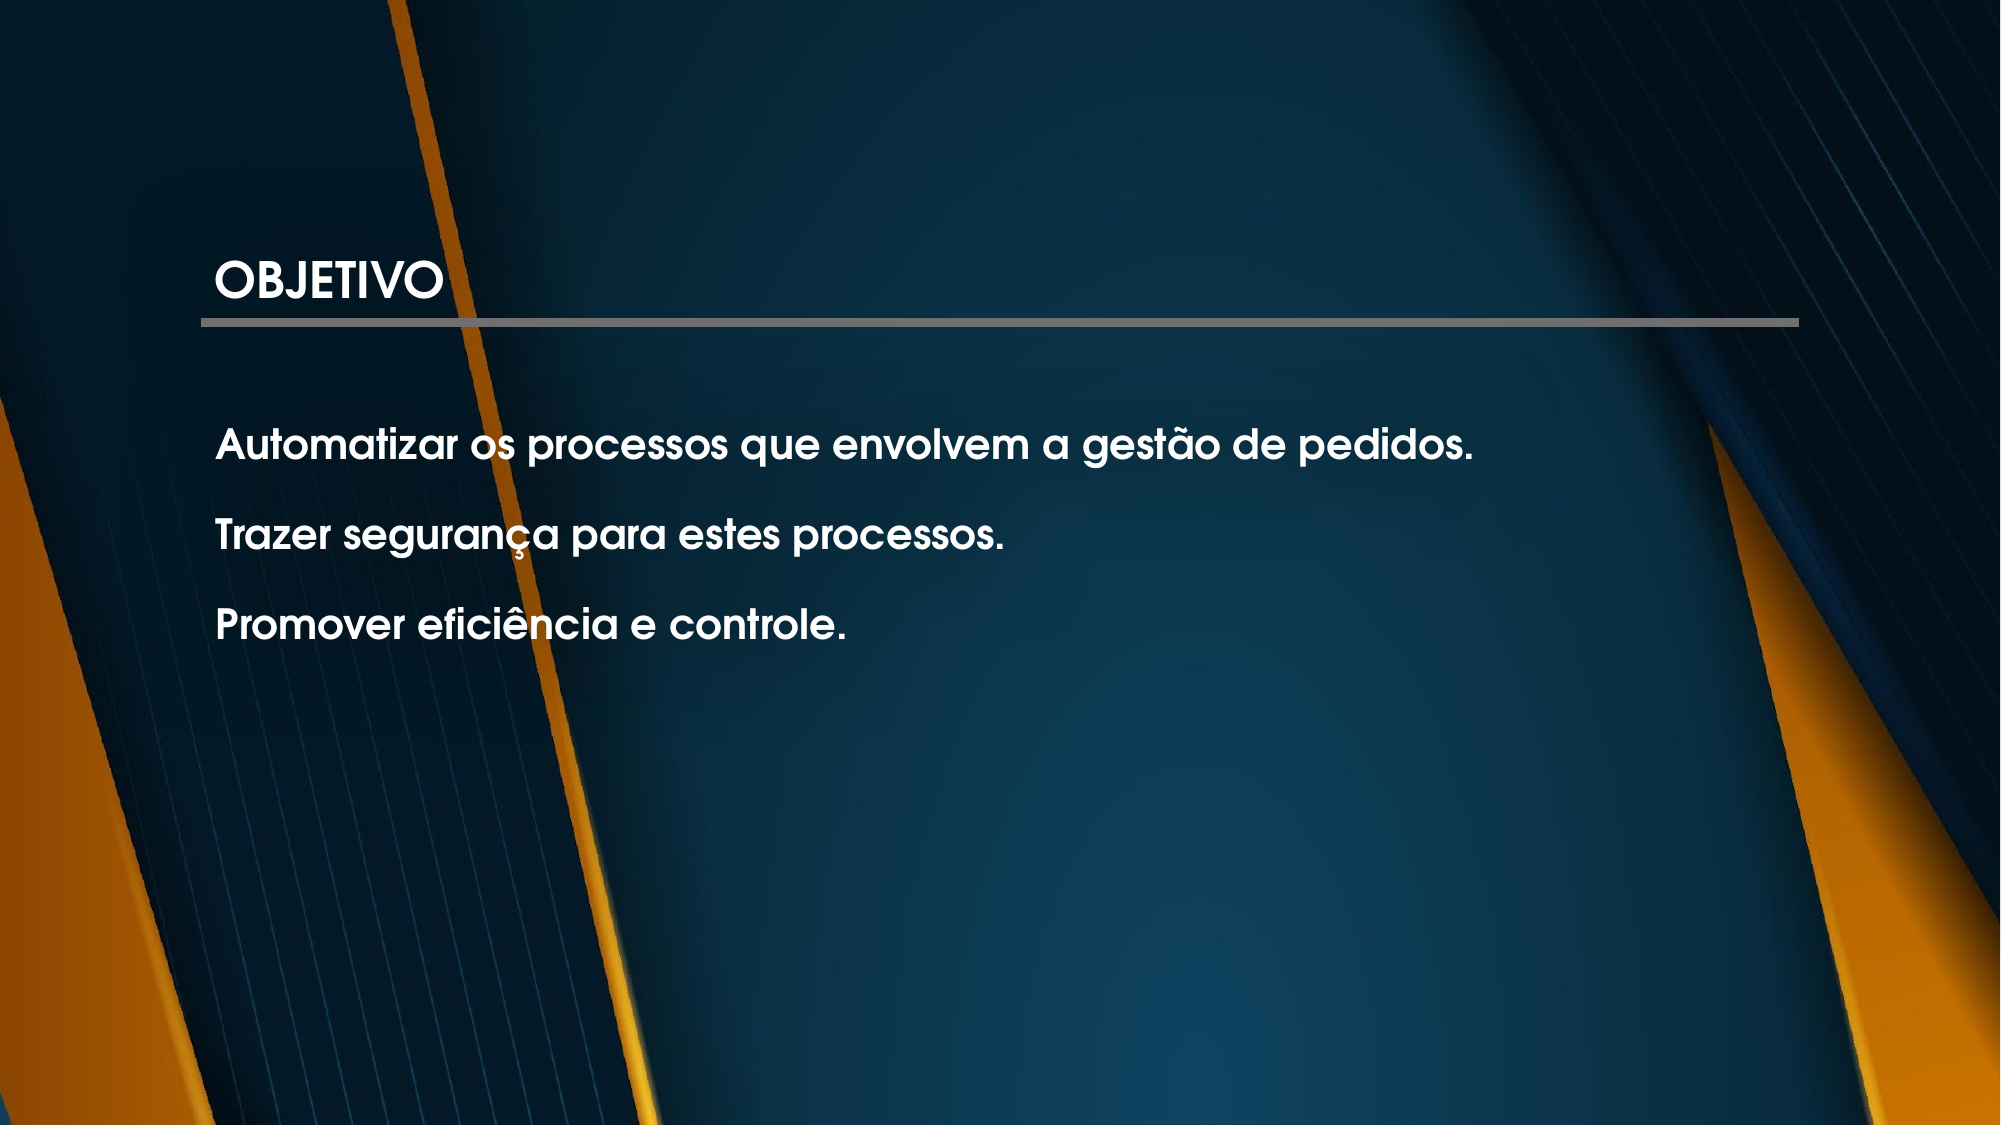

OBJETIVO
Automatizar os processos que envolvem a gestão de pedidos.

Trazer segurança para estes processos.

Promover eficiência e controle.